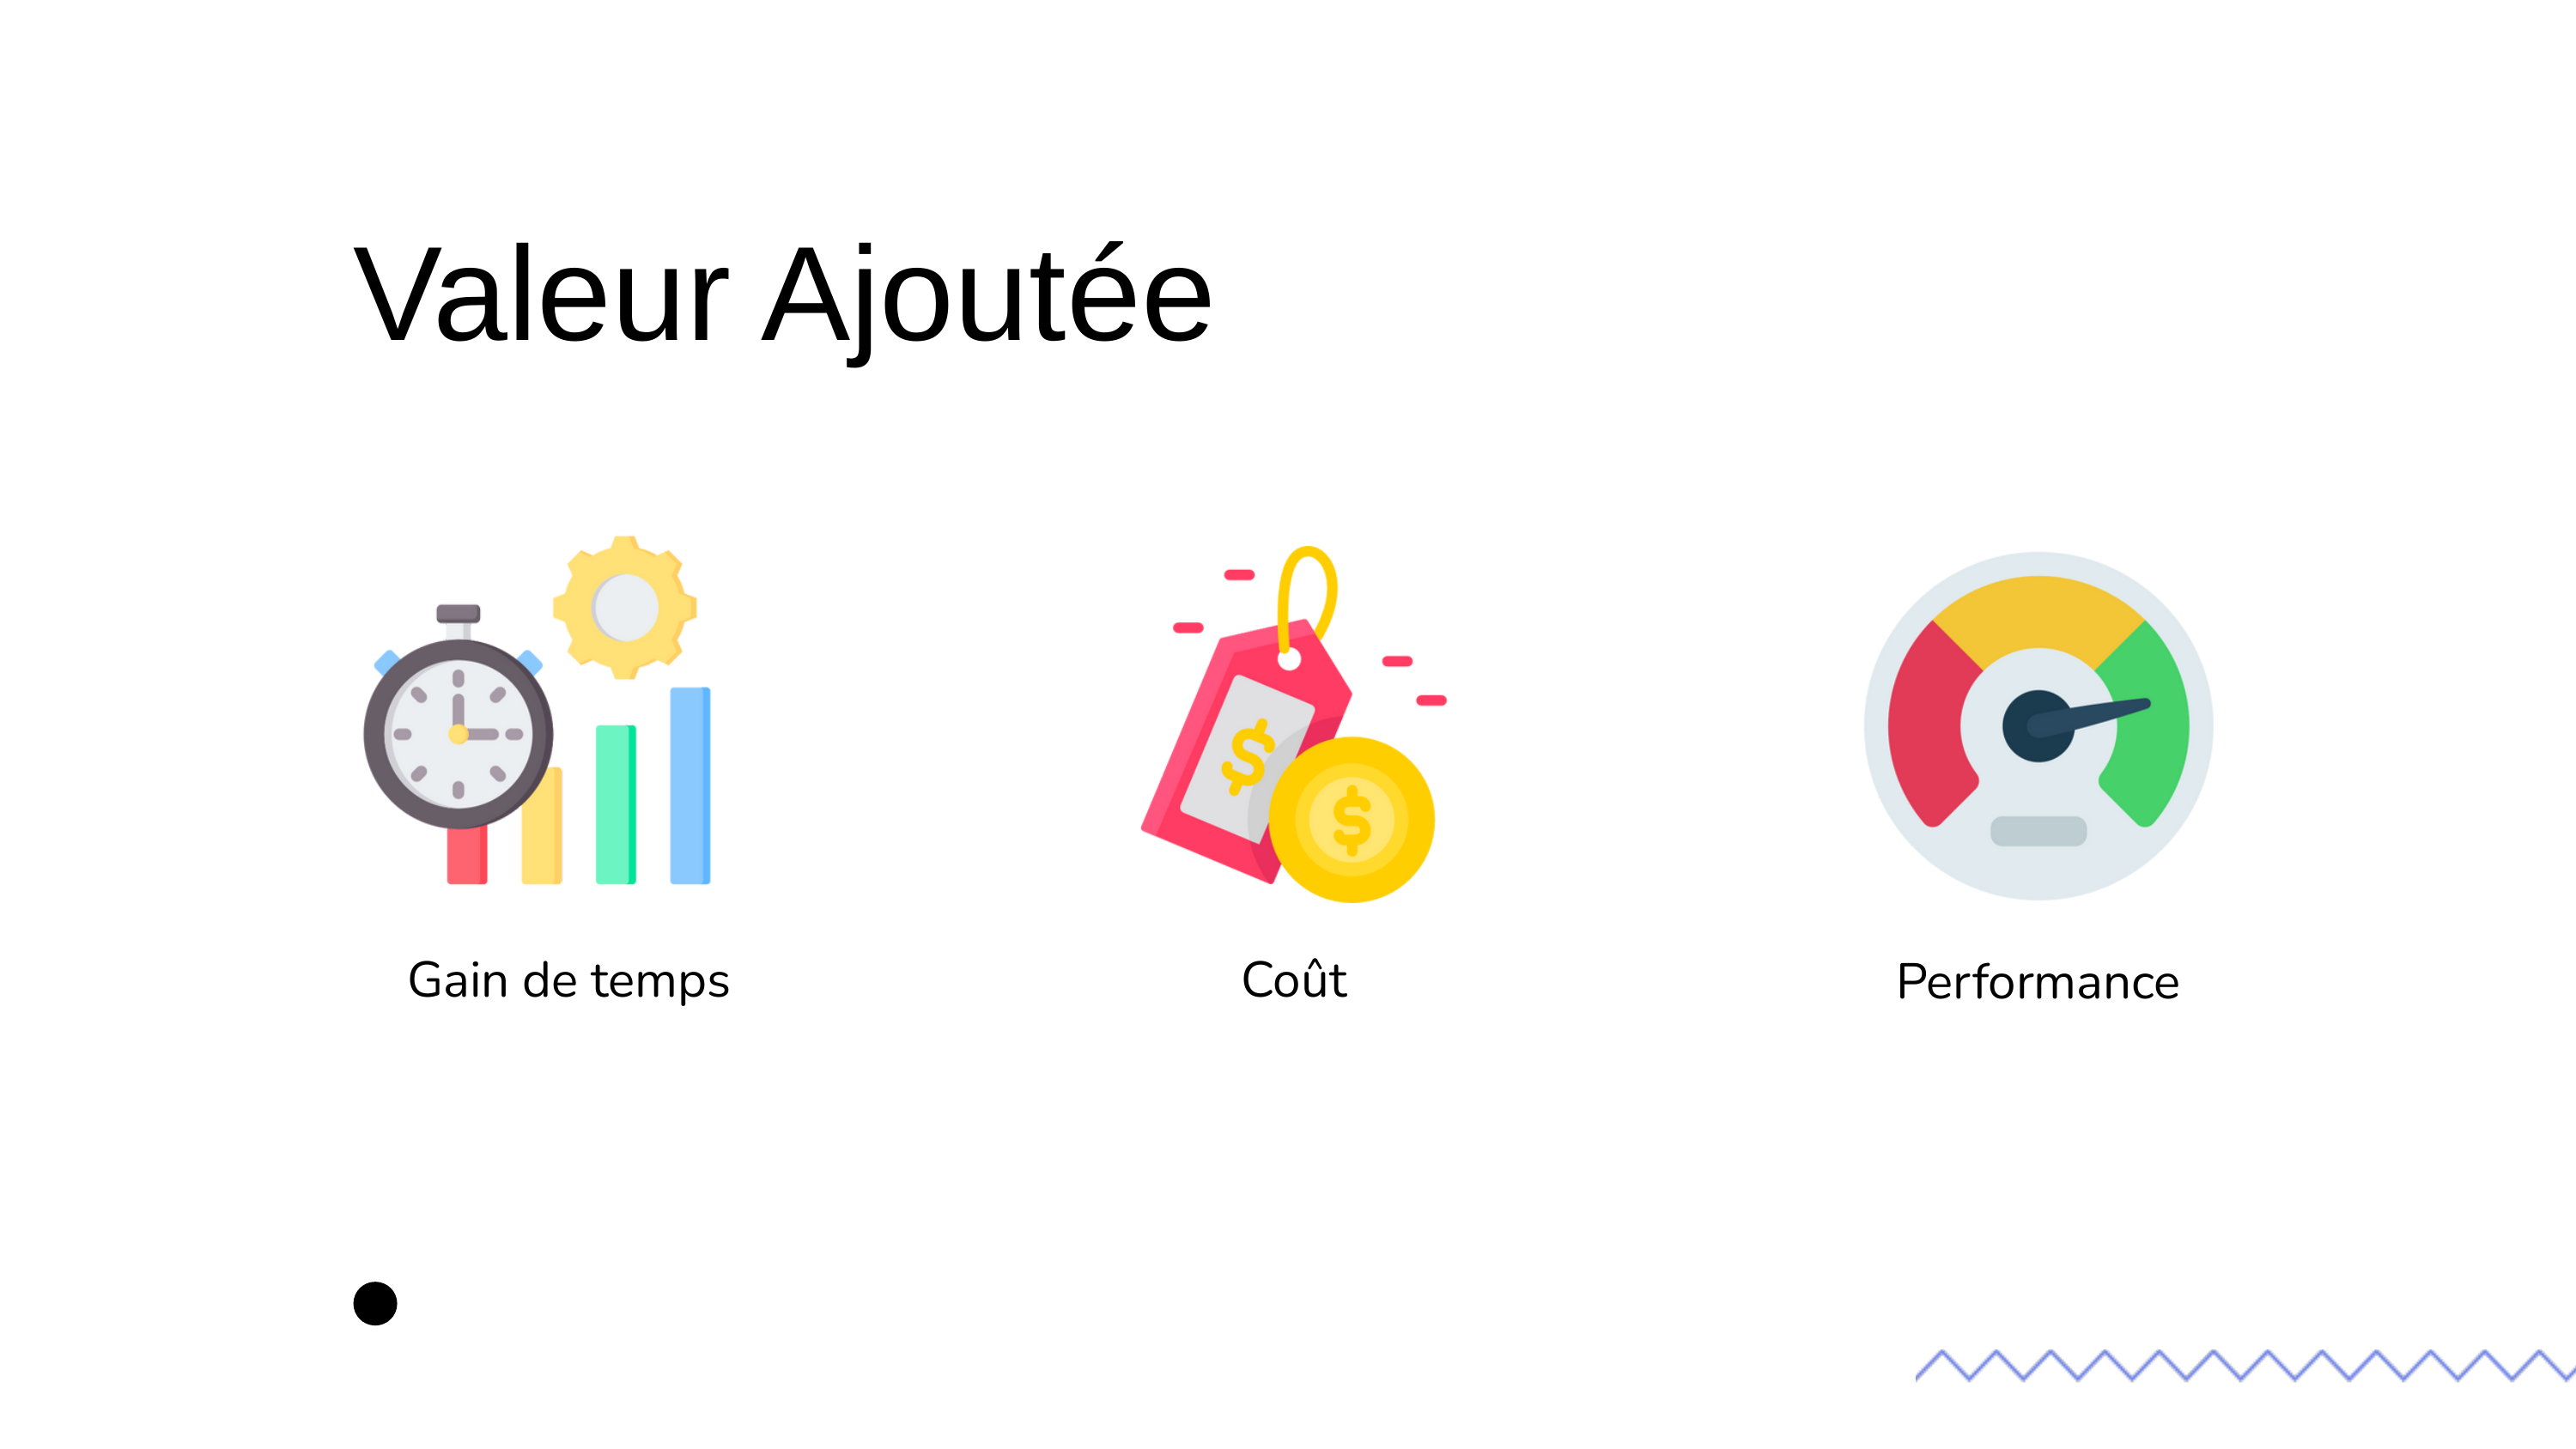

Valeur Ajoutée

Gain de temps
 Coût
Performance